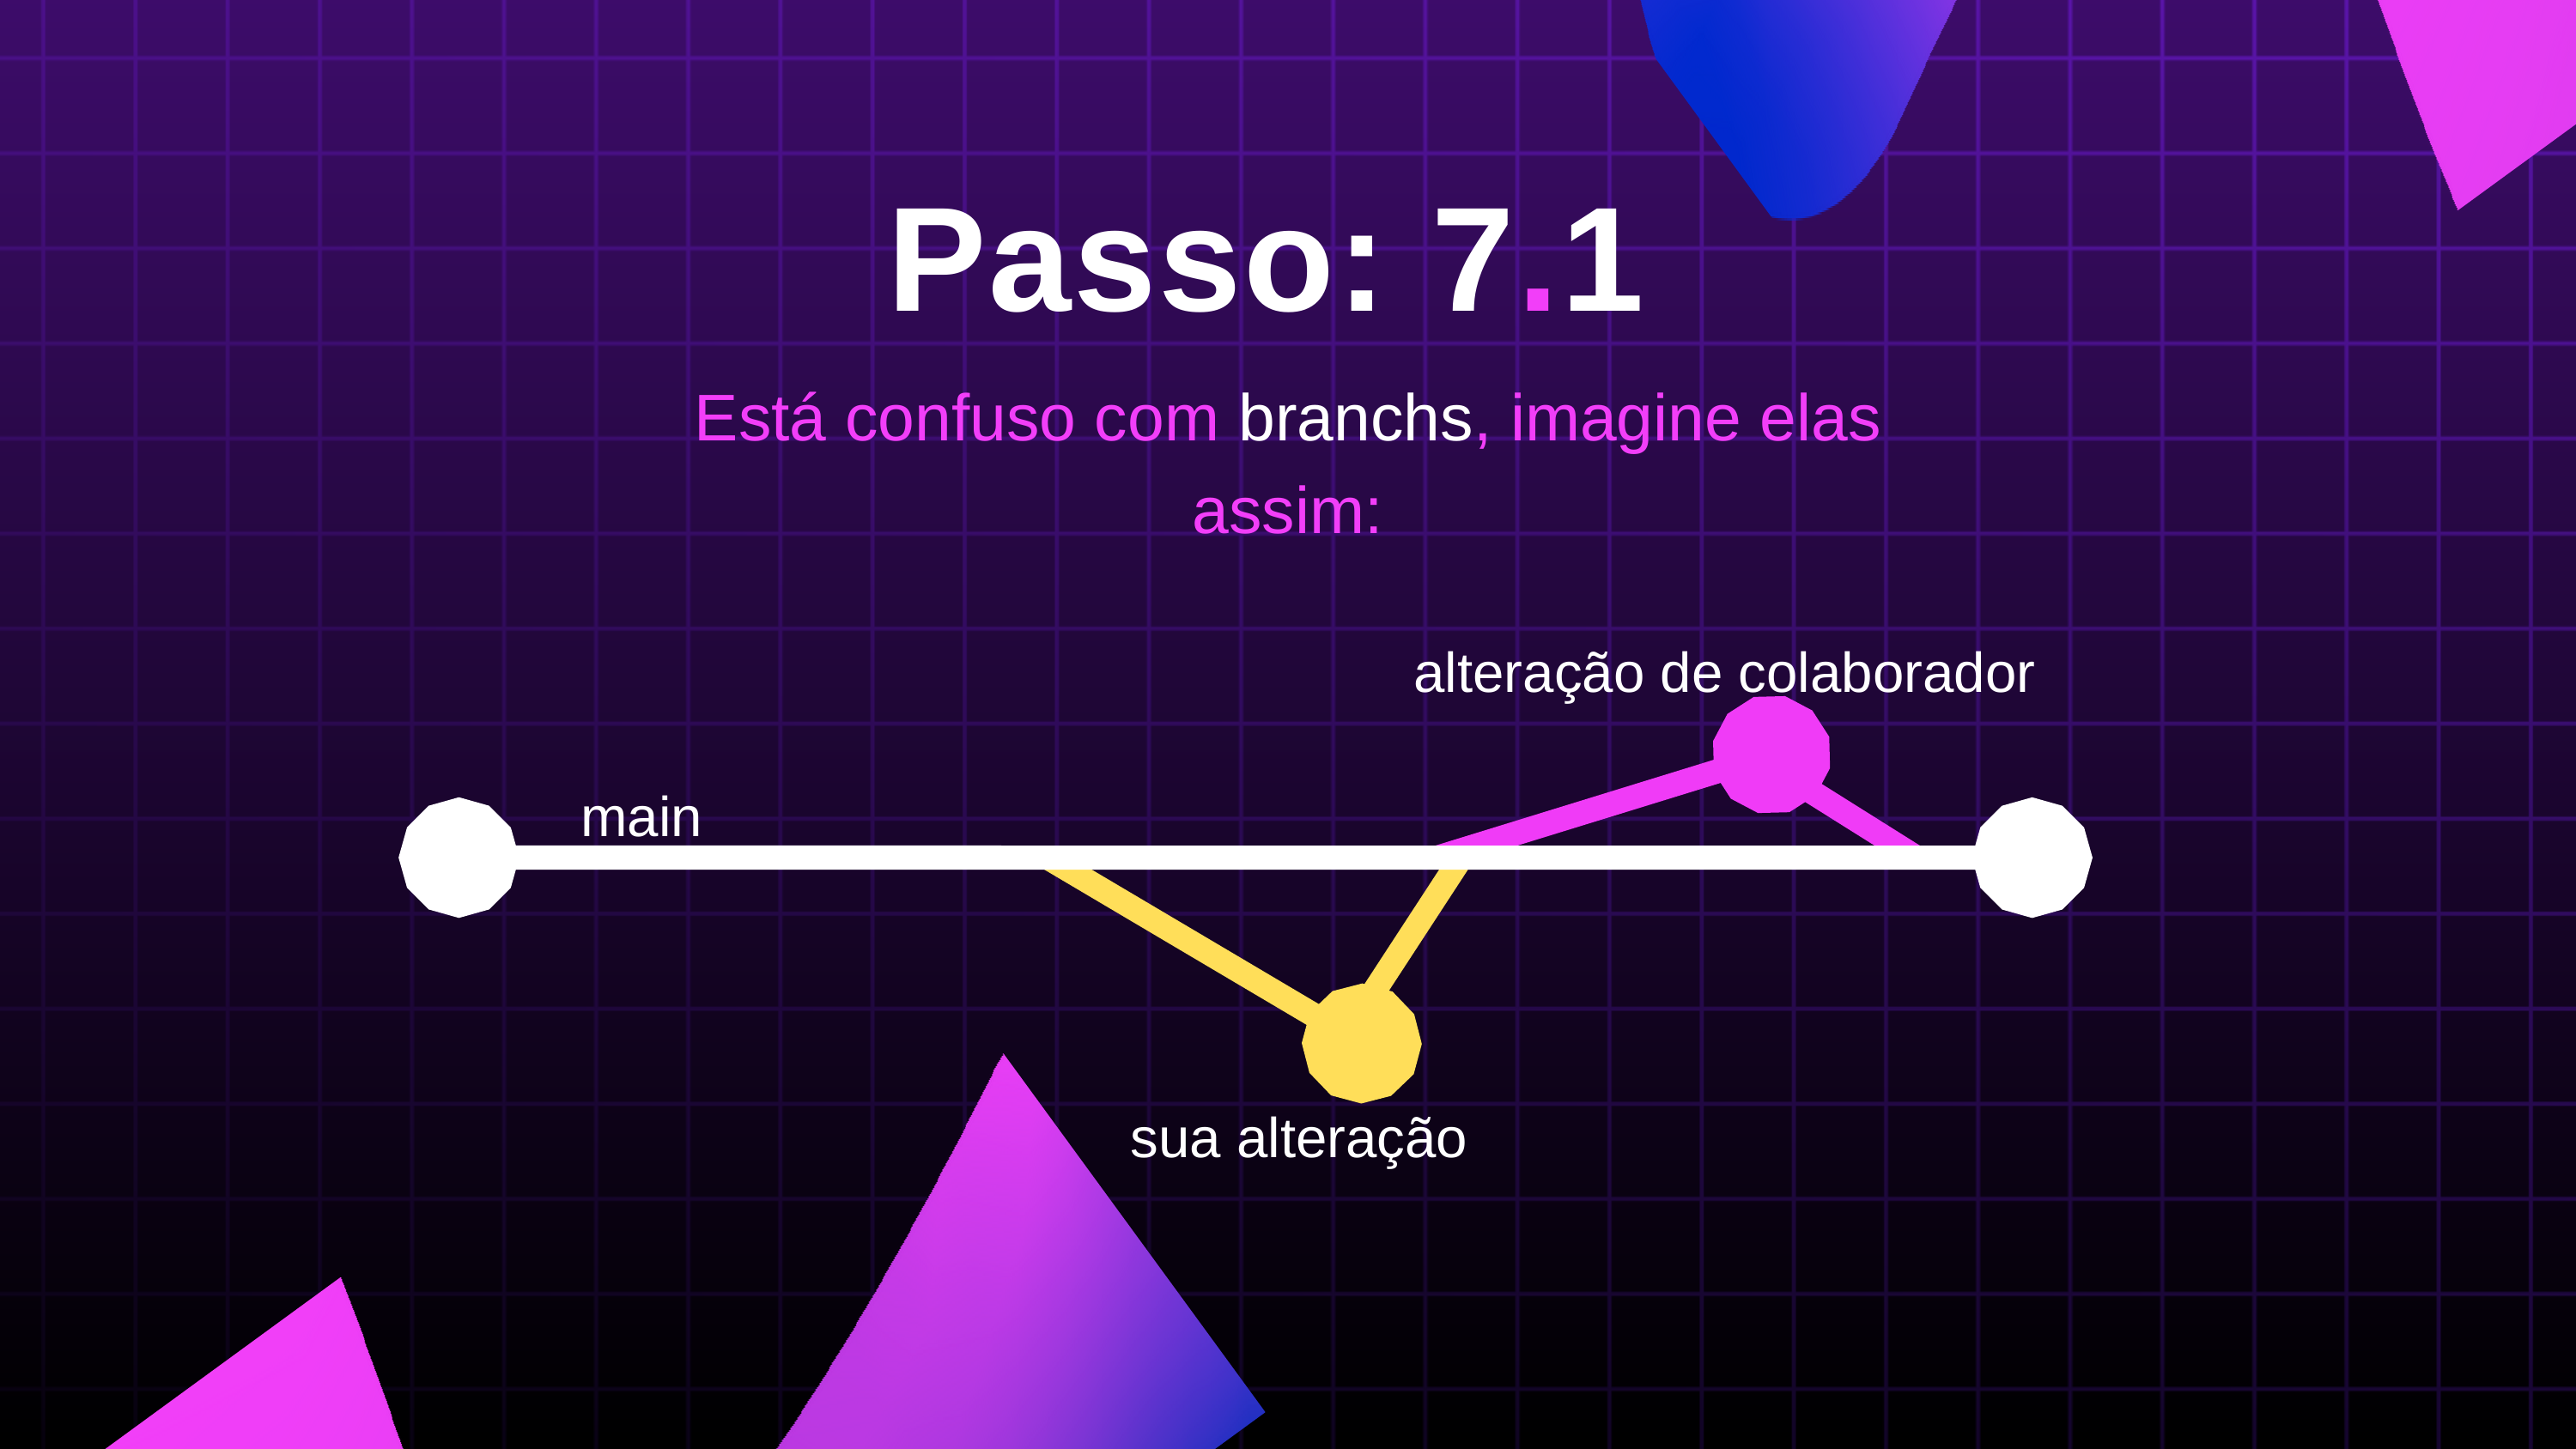

Passo: 7.1
Está confuso com branchs, imagine elas assim:
alteração de colaborador

main

sua alteração